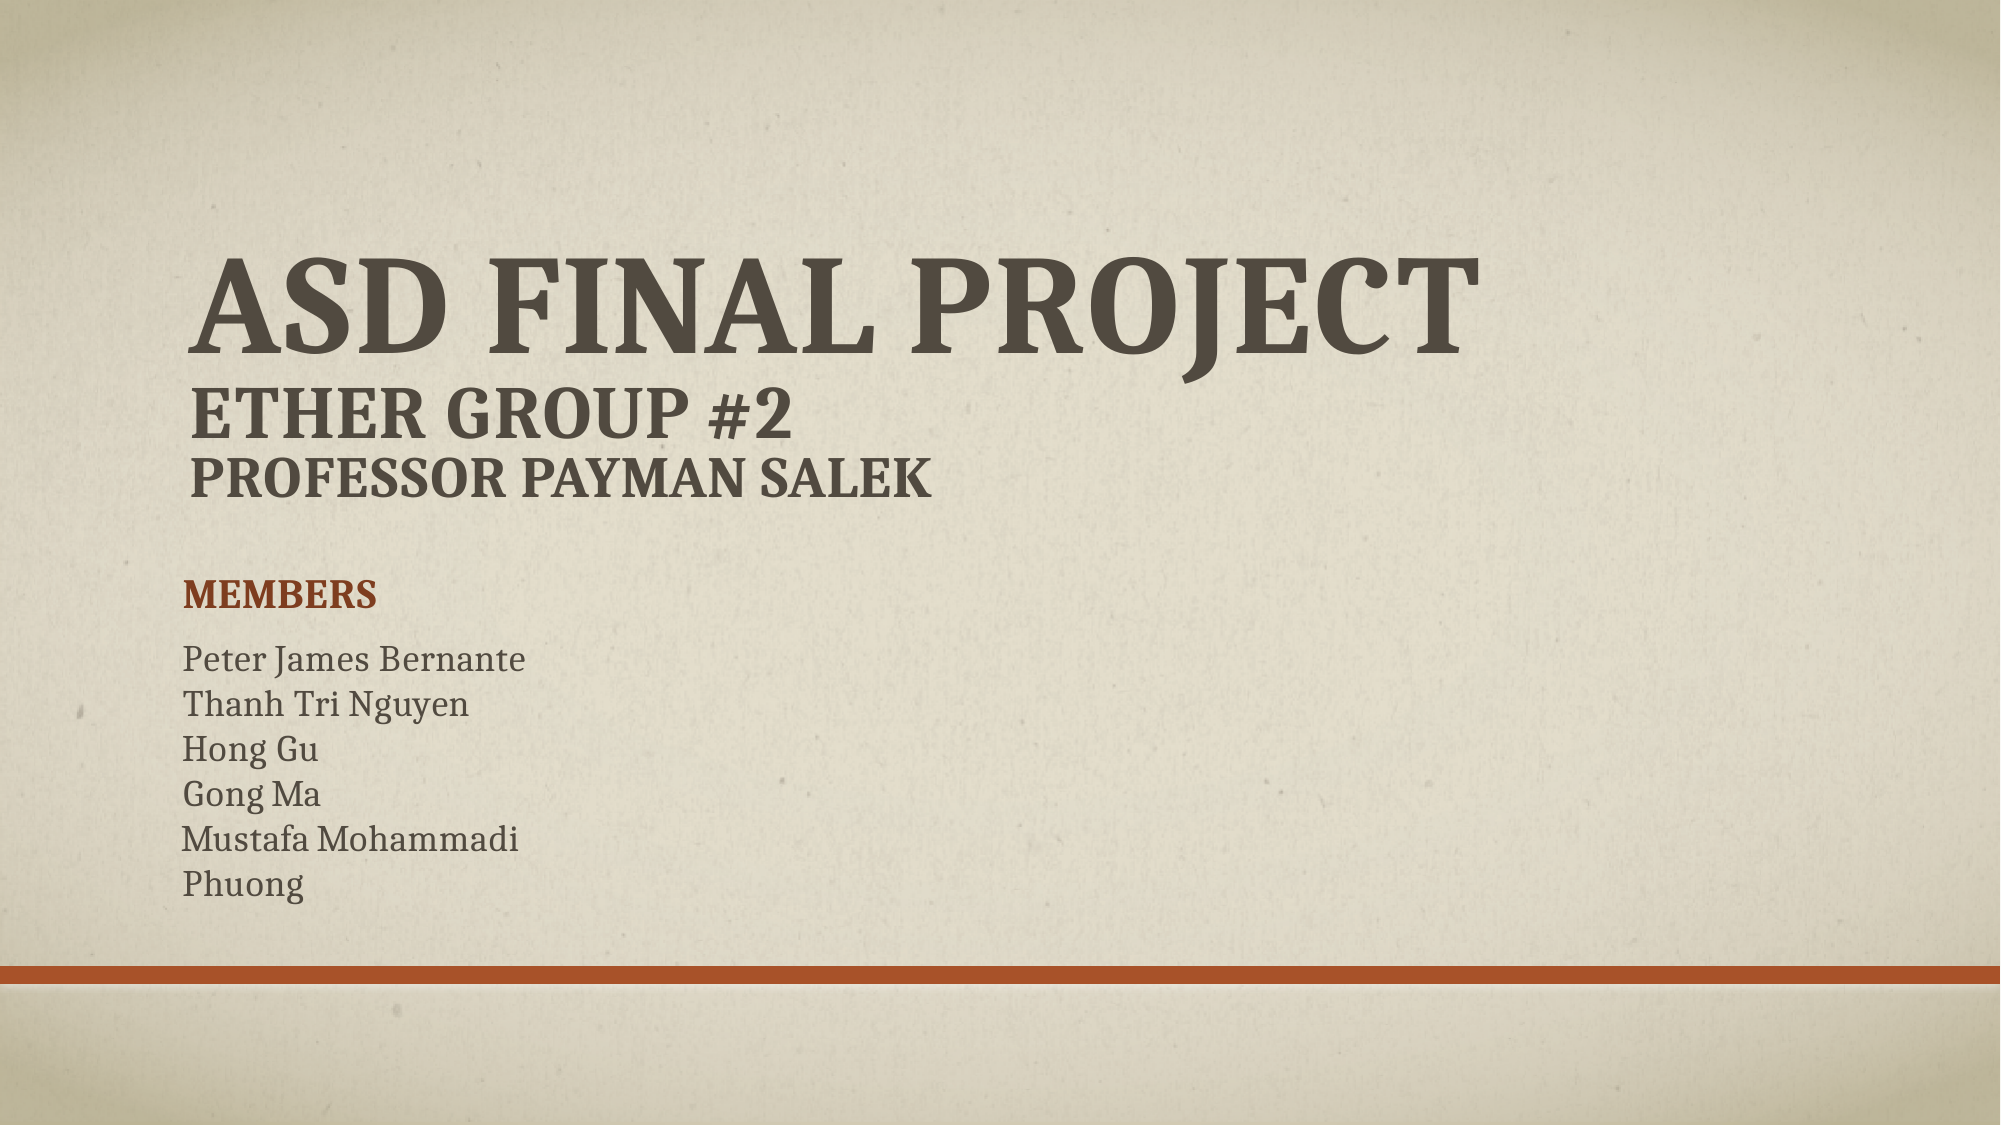

# ASD Final Project Ether Group #2 Professor Payman salek
Members
Peter James Bernante
Thanh Tri Nguyen
Hong Gu
Gong Ma
Mustafa Mohammadi
Phuong